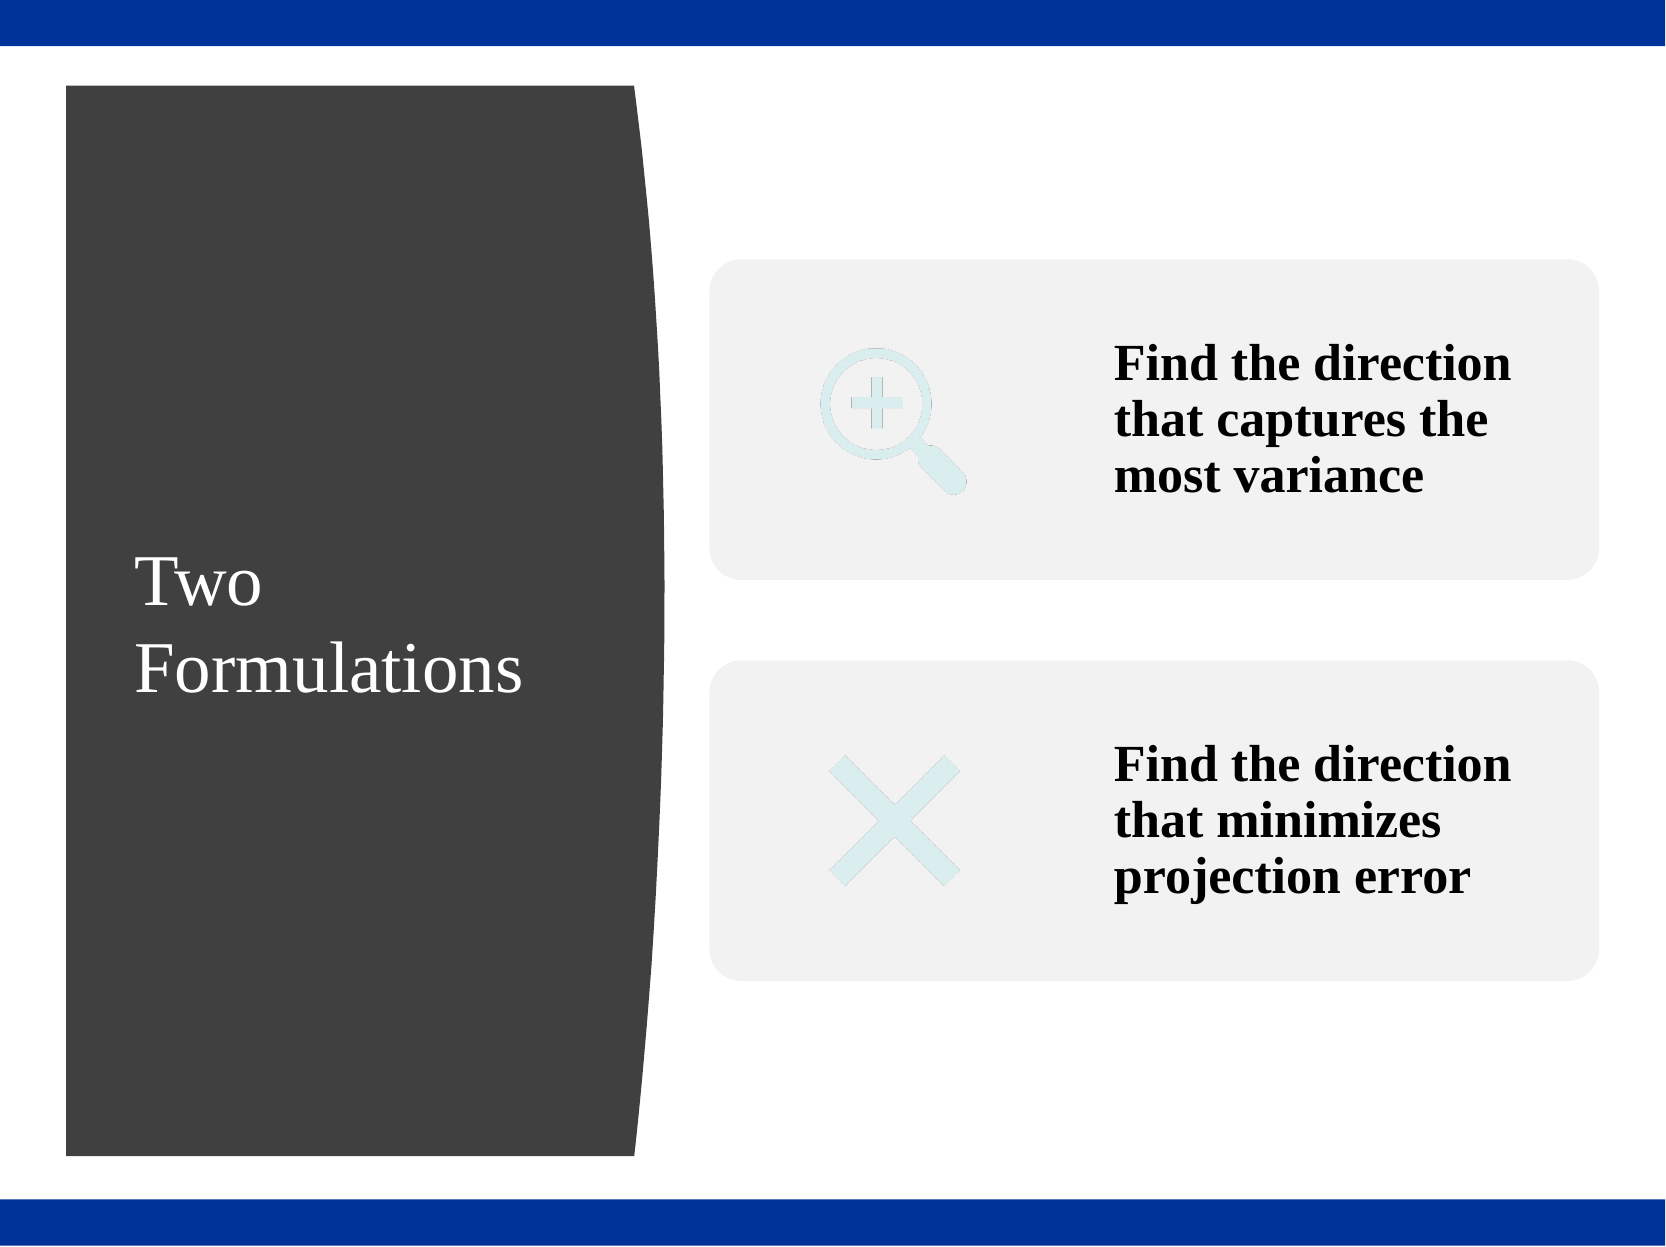

Find the direction that captures the most variance
Find the direction that minimizes projection error

# Two Formulations